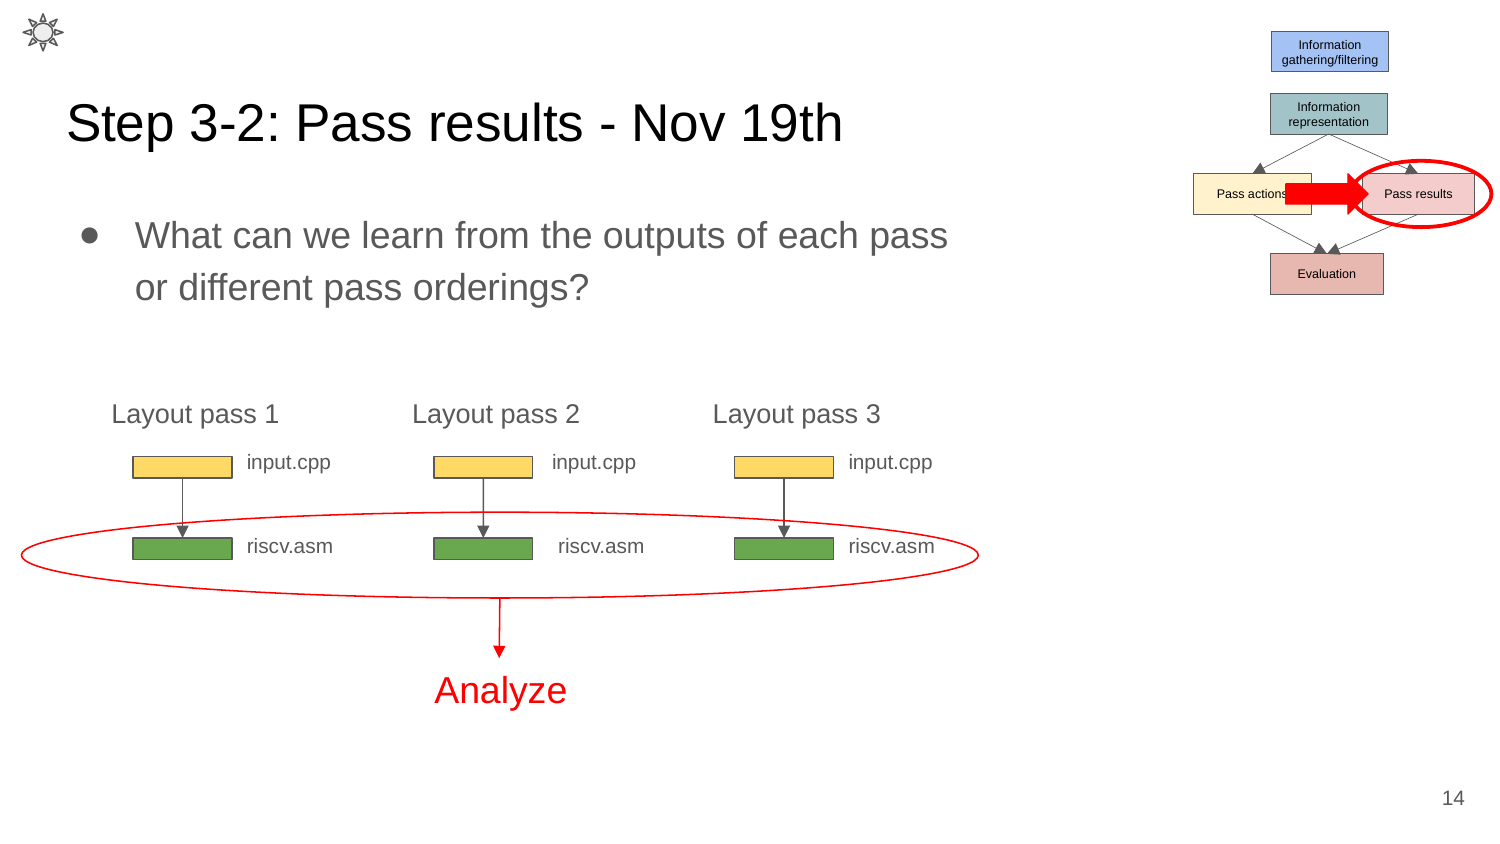

Information gathering/filtering
# Step 3-2: Pass results - Nov 19th

Information representation

Pass actions
Pass results
Evaluation

What can we learn from the outputs of each pass
or different pass orderings?
Layout pass 1
Layout pass 2
Layout pass 3
input.cpp
input.cpp
input.cpp

riscv.asm
riscv.asm
riscv.asm

Analyze
14